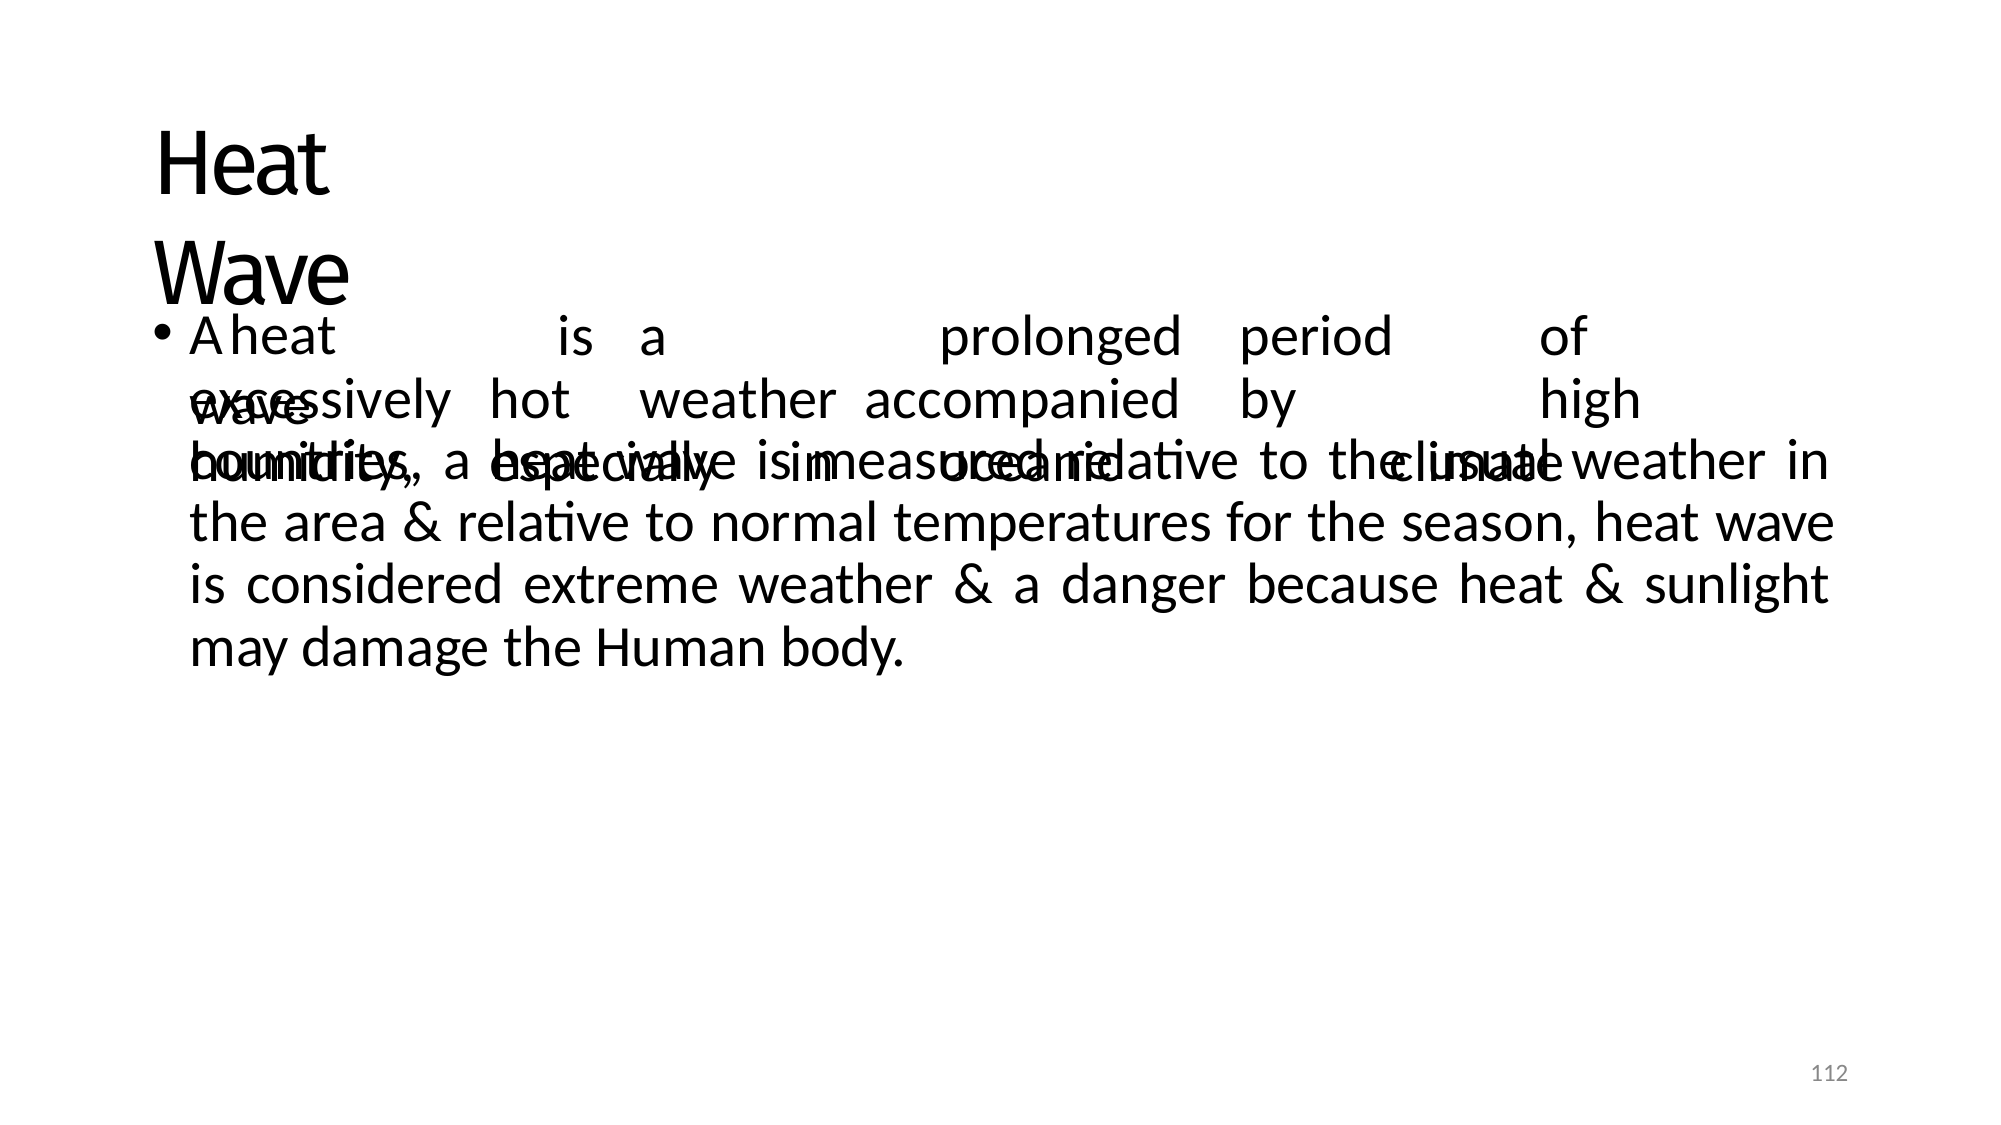

# Heat Wave
A	heat	wave
is	a		prolonged	period	of	excessively	hot	weather  accompanied	by		high	humidity,	especially	in	oceanic		climate
countries, a heat wave is measured relative to the usual weather in  the area & relative to normal temperatures for the season, heat wave  is considered extreme weather & a danger because heat & sunlight  may damage the Human body.
112